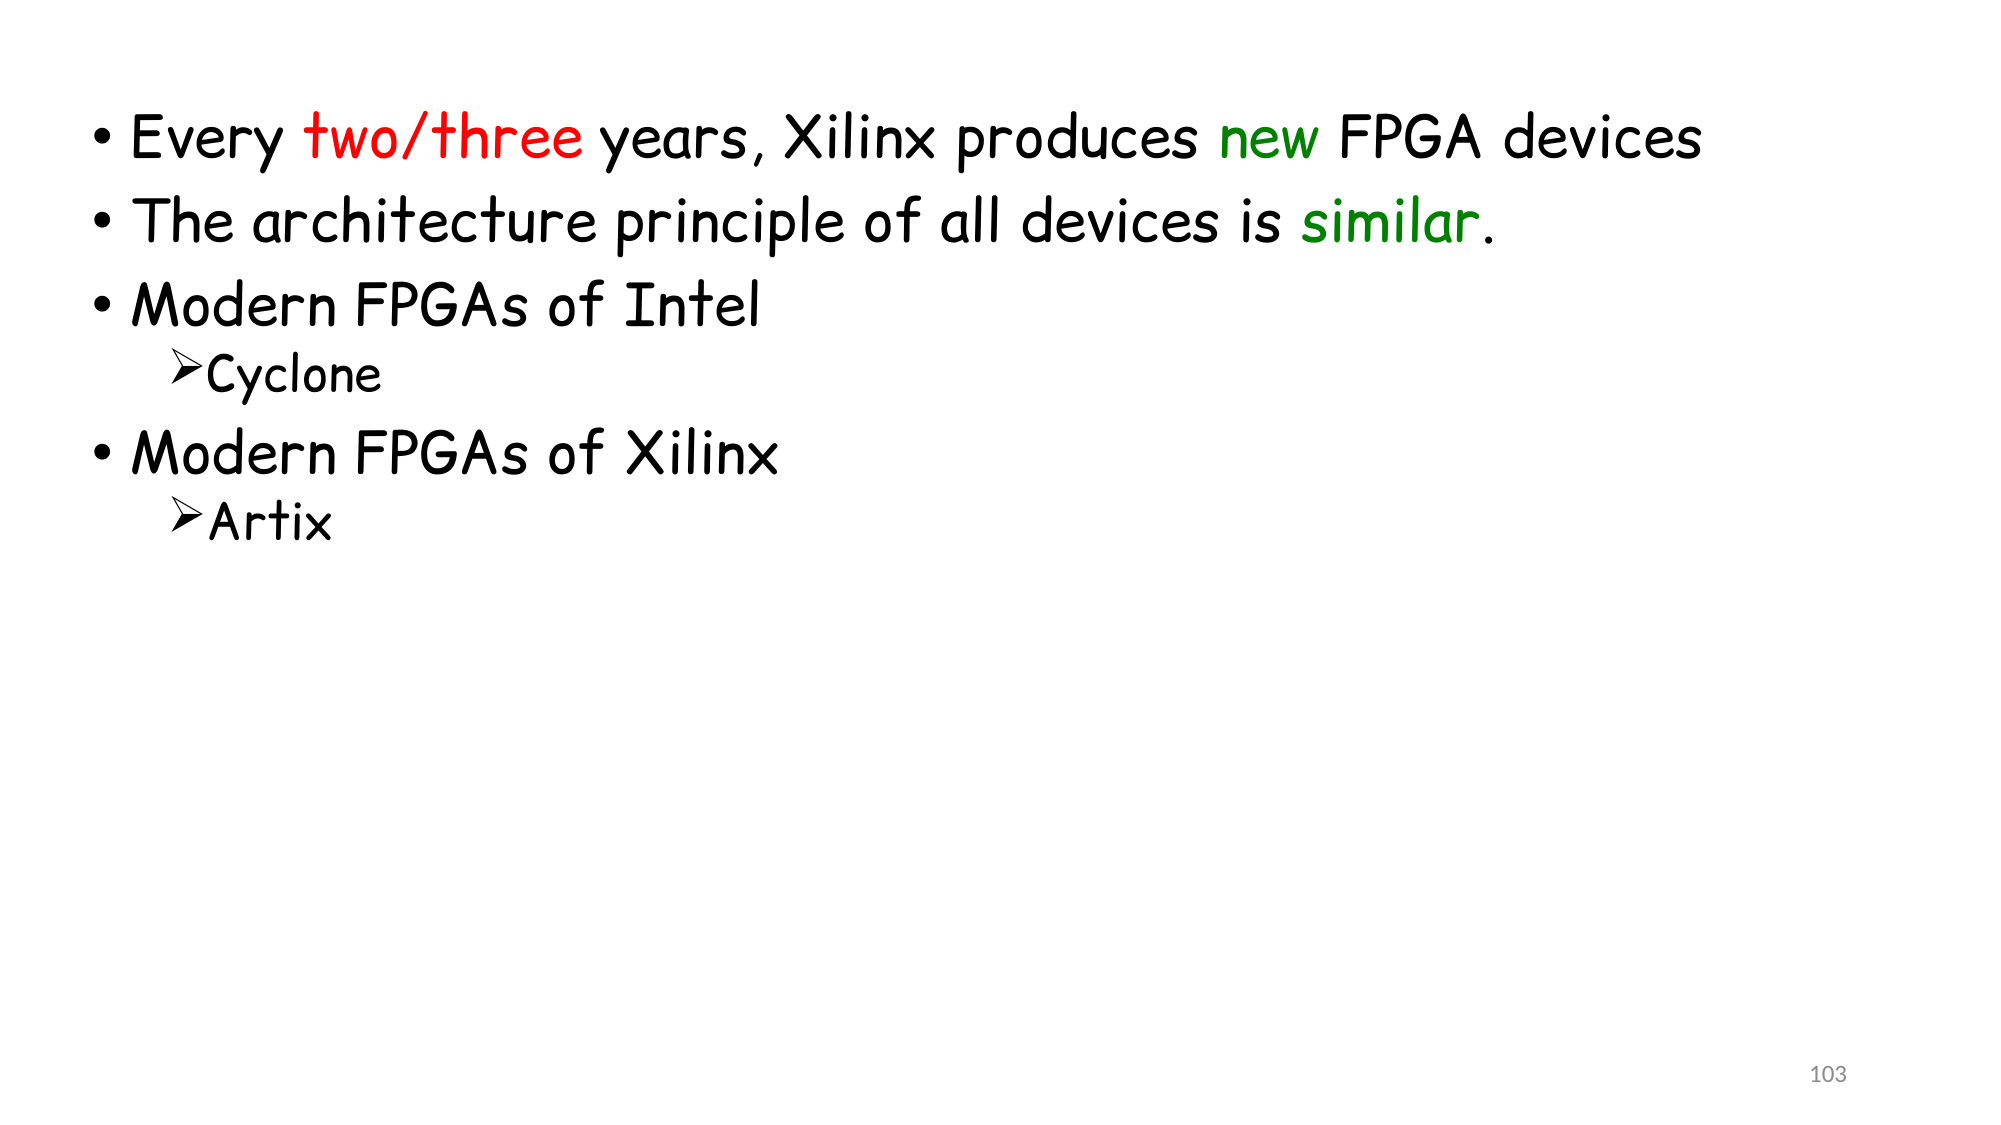

Every two/three years, Xilinx produces new FPGA devices
The architecture principle of all devices is similar.
Modern FPGAs of Intel
Cyclone
Modern FPGAs of Xilinx
Artix

103